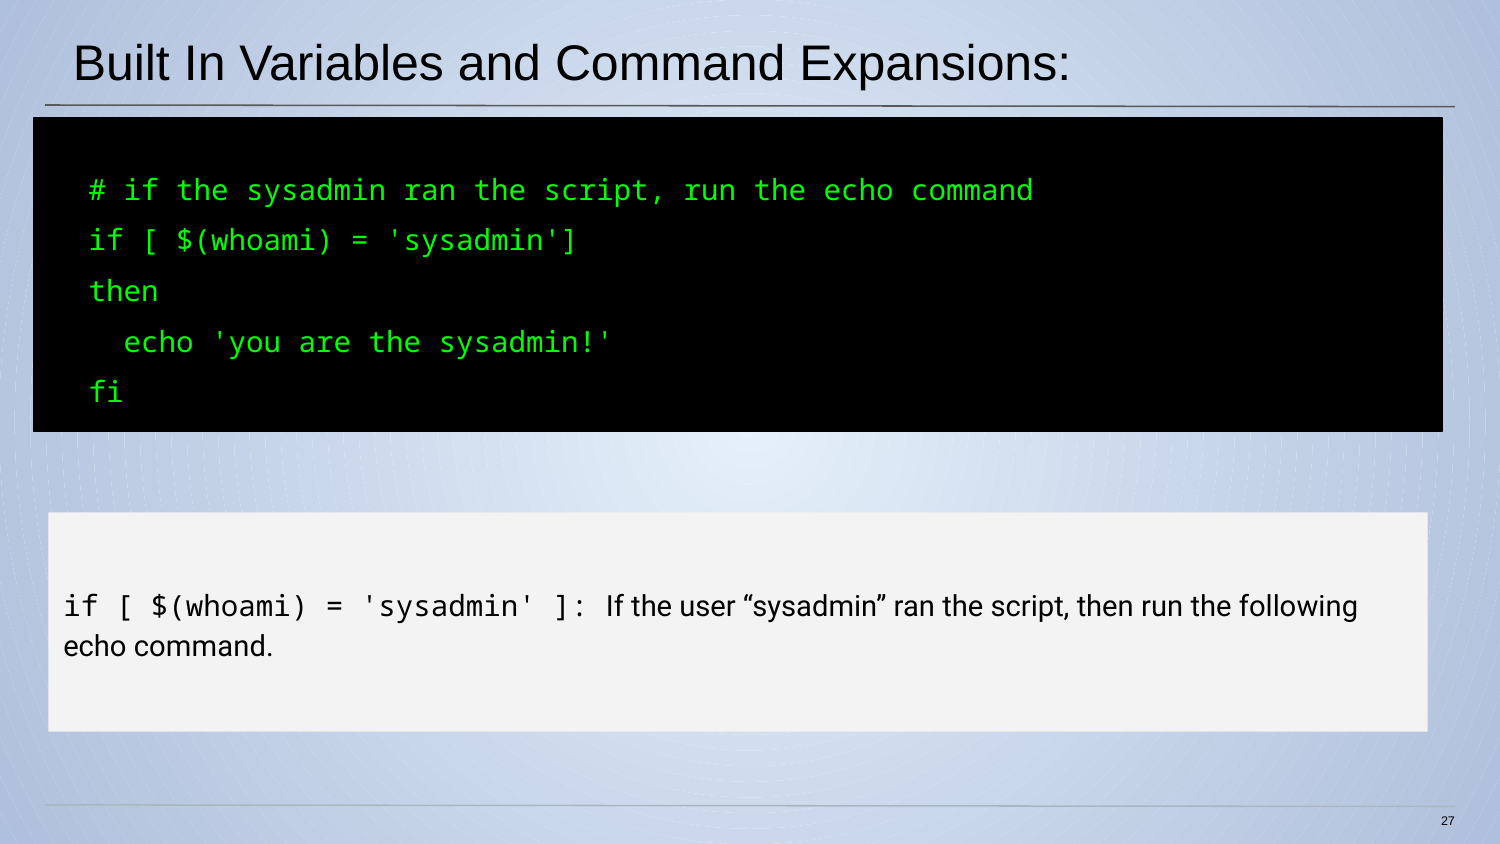

# Built In Variables and Command Expansions:
# if the sysadmin ran the script, run the echo command
if [ $(whoami) = 'sysadmin']
then
  echo 'you are the sysadmin!'
fi
if [ $(whoami) = 'sysadmin' ]: If the user “sysadmin” ran the script, then run the following echo command.
27